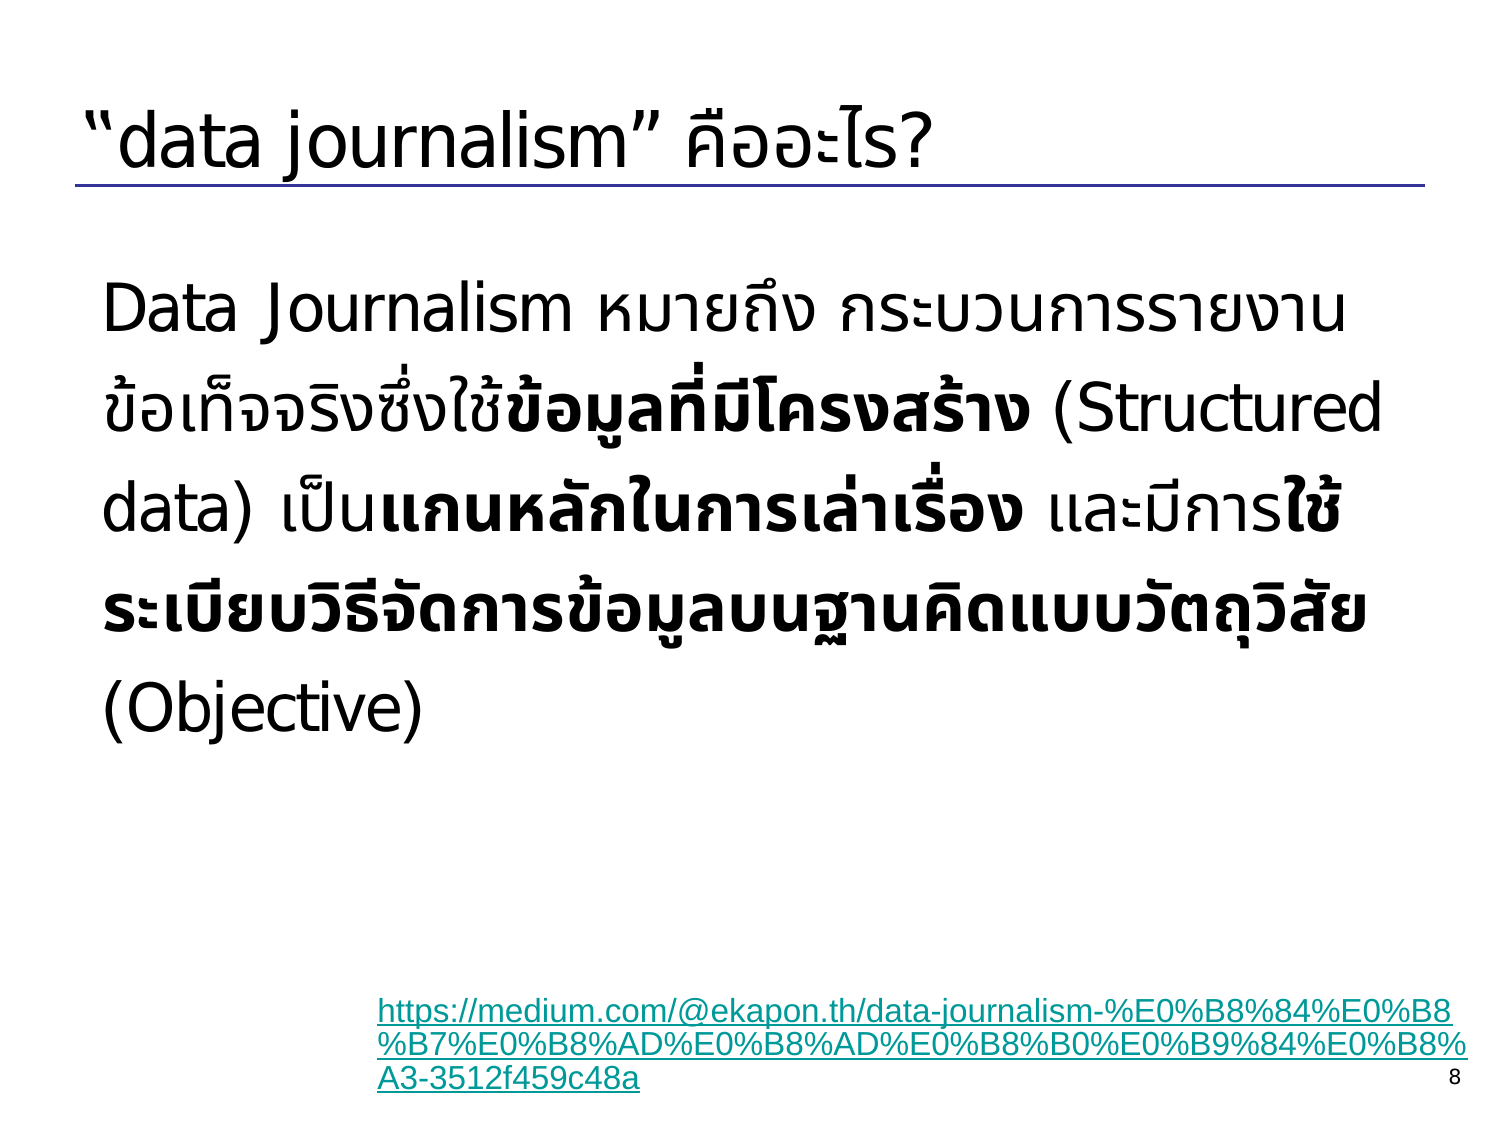

# “data journalism” คืออะไร?
Data Journalism หมายถึง กระบวนการรายงานข้อเท็จจริงซึ่งใช้ข้อมูลที่มีโครงสร้าง (Structured data) เป็นแกนหลักในการเล่าเรื่อง และมีการใช้ระเบียบวิธีจัดการข้อมูลบนฐานคิดแบบวัตถุวิสัย (Objective)
https://medium.com/@ekapon.th/data-journalism-%E0%B8%84%E0%B8%B7%E0%B8%AD%E0%B8%AD%E0%B8%B0%E0%B9%84%E0%B8%A3-3512f459c48a
8